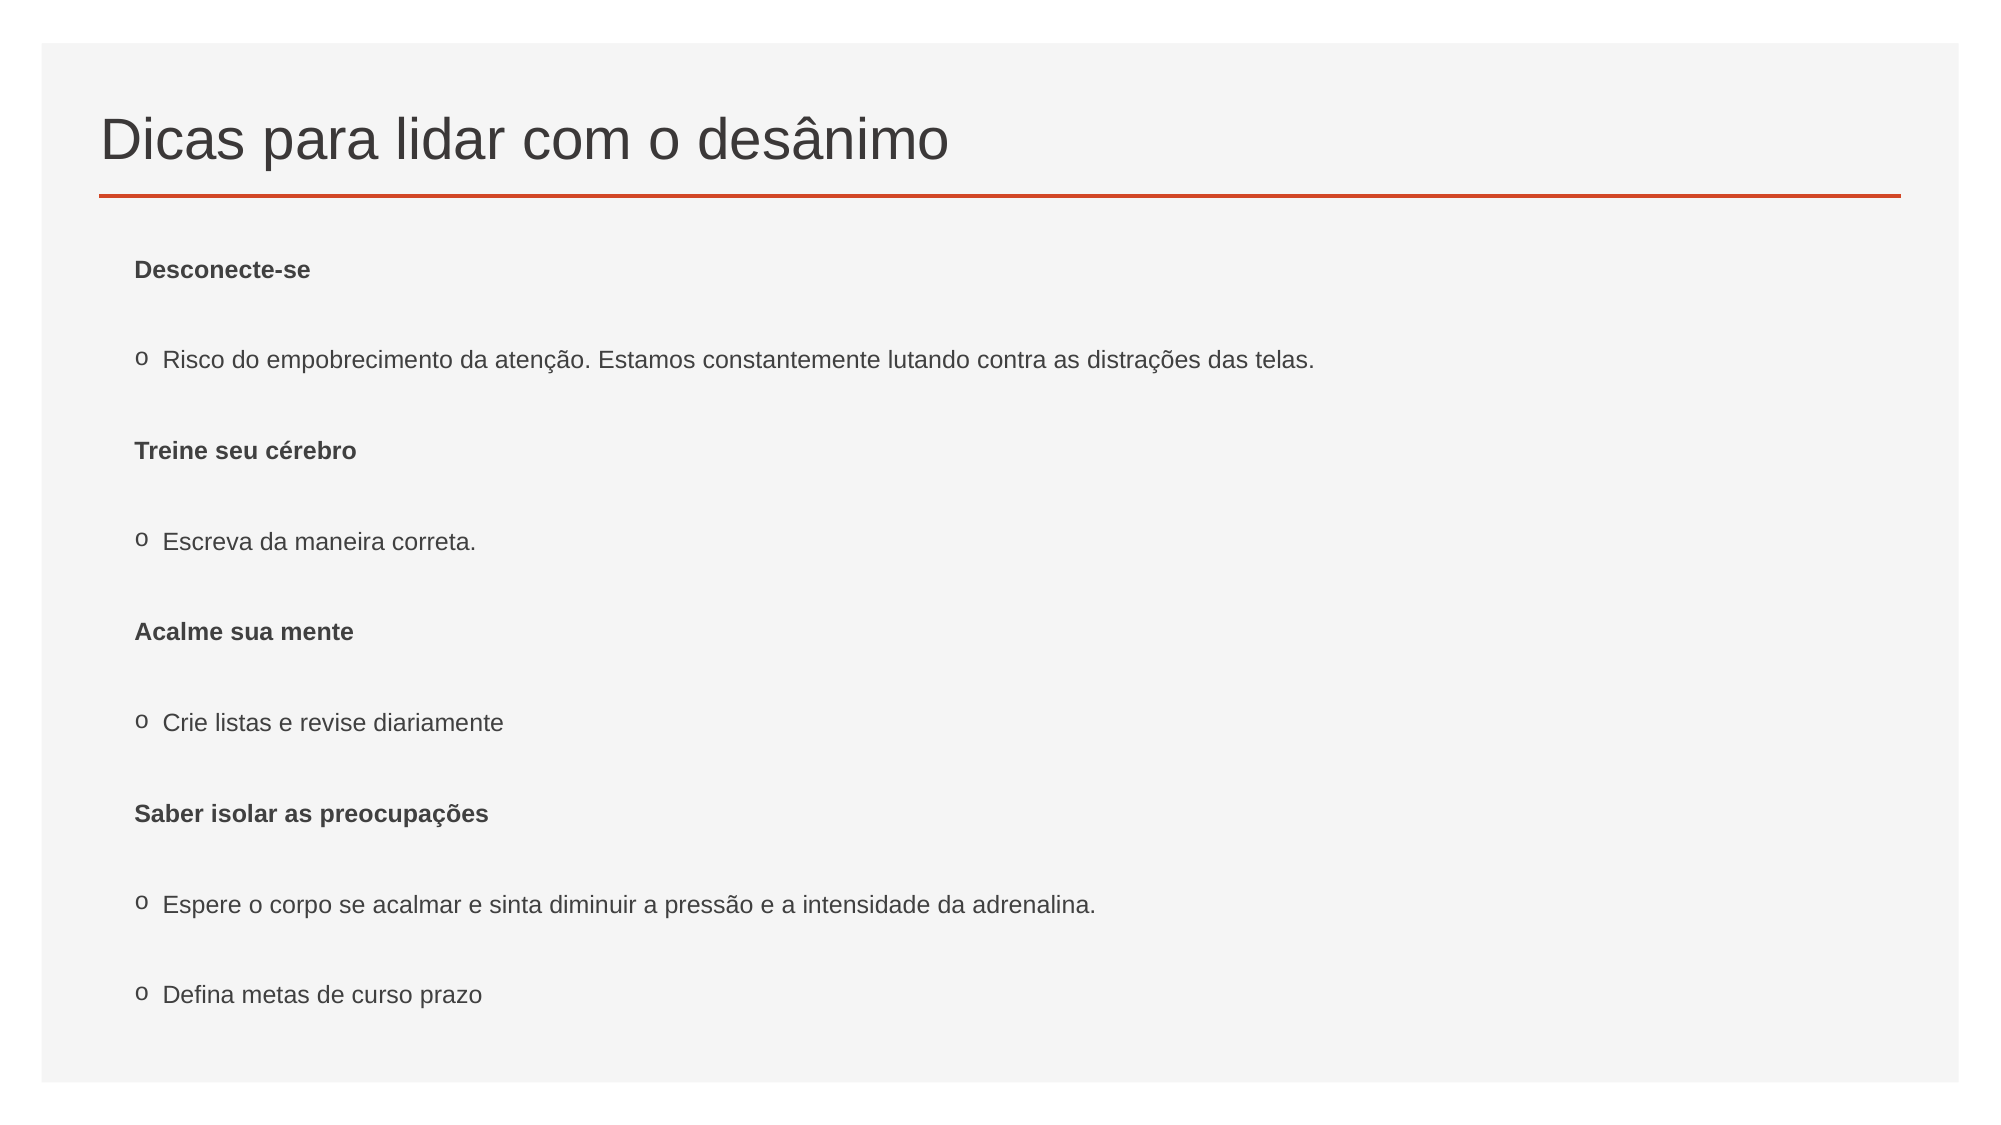

# Dicas para lidar com o desânimo
Desconecte-se
Risco do empobrecimento da atenção. Estamos constantemente lutando contra as distrações das telas.
Treine seu cérebro
Escreva da maneira correta.
Acalme sua mente
Crie listas e revise diariamente
Saber isolar as preocupações
Espere o corpo se acalmar e sinta diminuir a pressão e a intensidade da adrenalina.
Defina metas de curso prazo